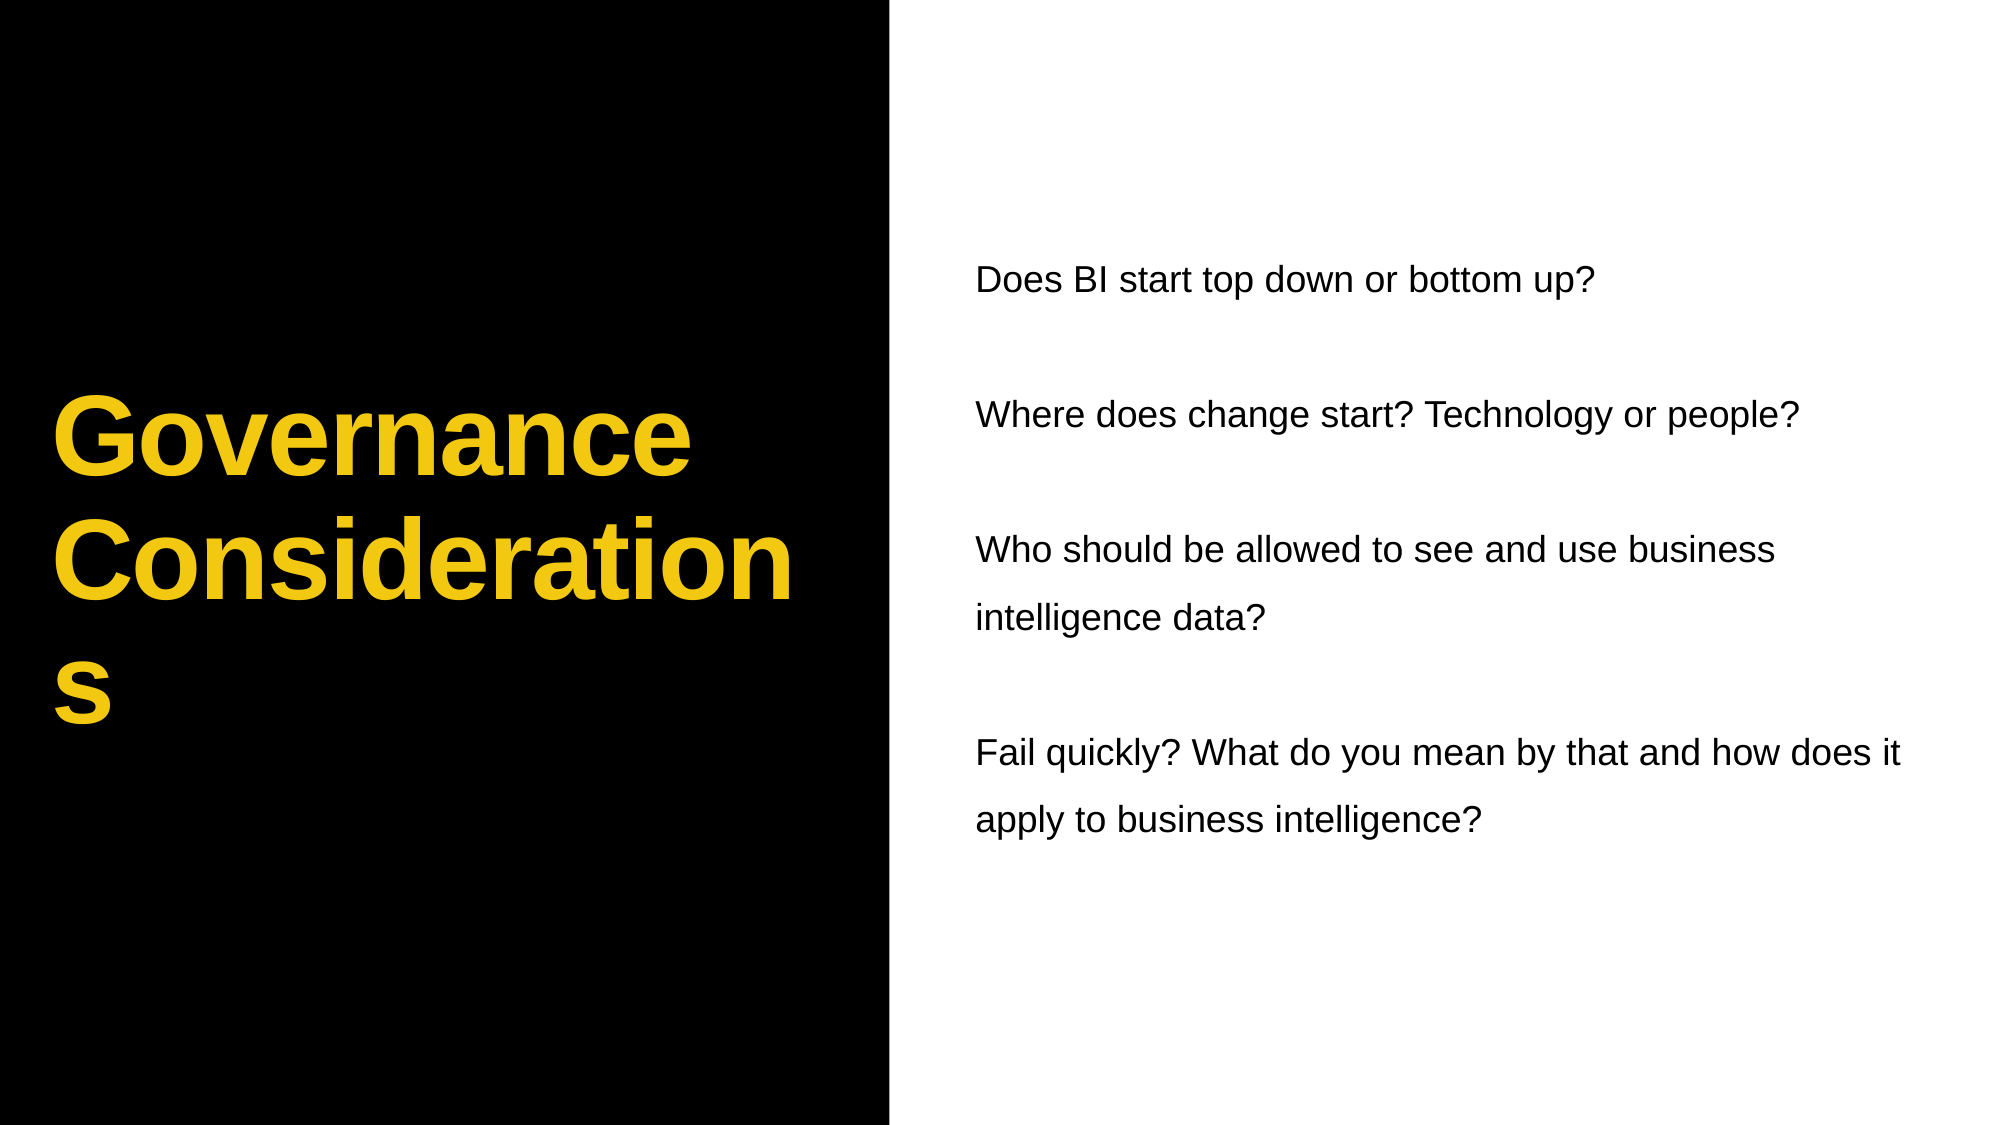

Does BI start top down or bottom up?

Where does change start? Technology or people?

Who should be allowed to see and use business intelligence data?

Fail quickly? What do you mean by that and how does it apply to business intelligence?
# Governance Considerations